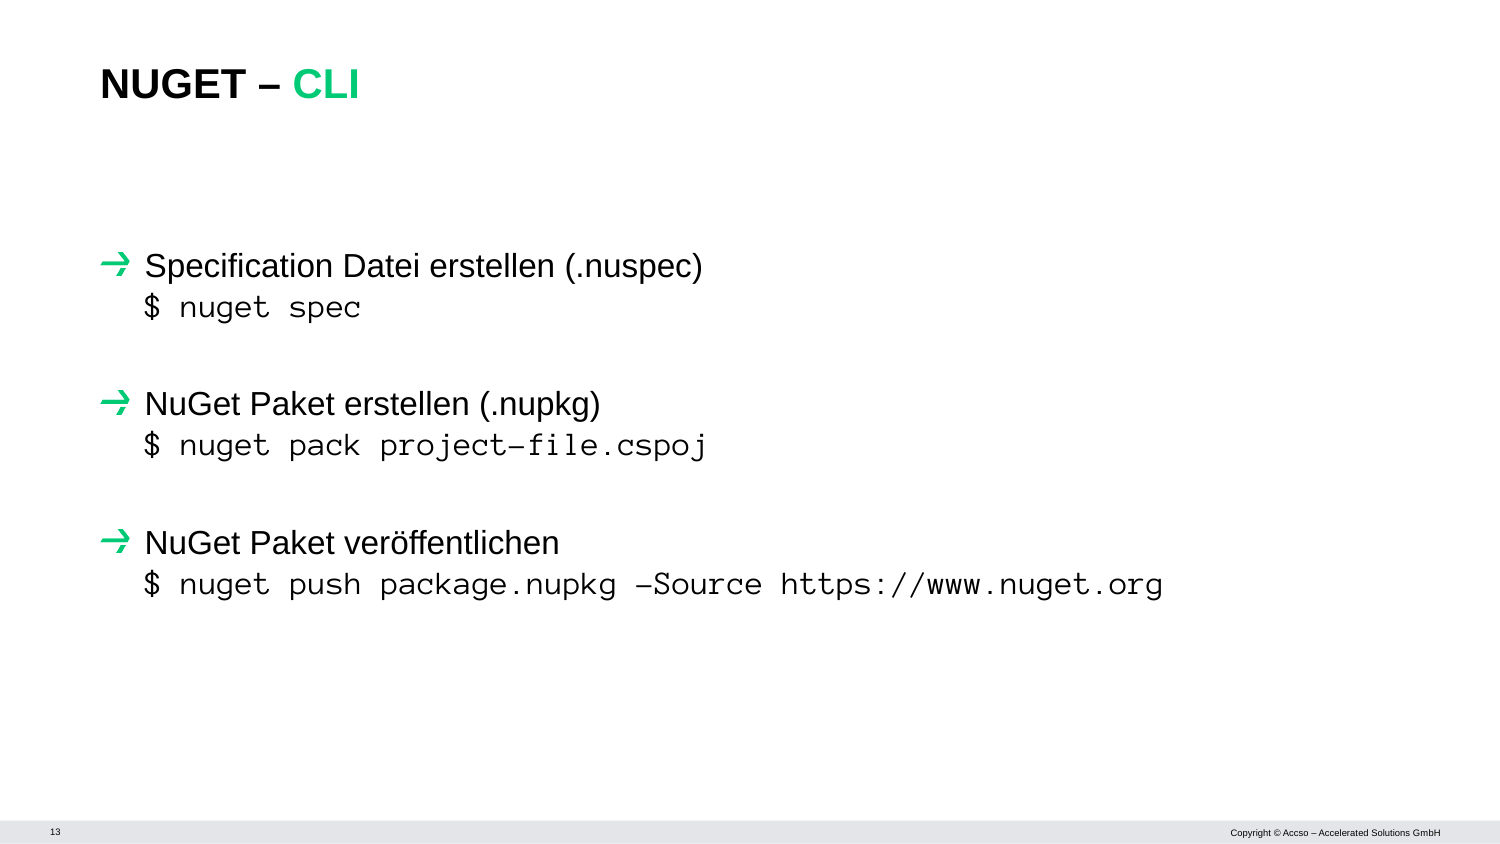

# NUGET – CLI
Specification Datei erstellen (.nuspec)
$ nuget spec

NuGet Paket erstellen (.nupkg)
$ nuget pack project-file.cspoj

NuGet Paket veröffentlichen
$ nuget push package.nupkg -Source https://www.nuget.org